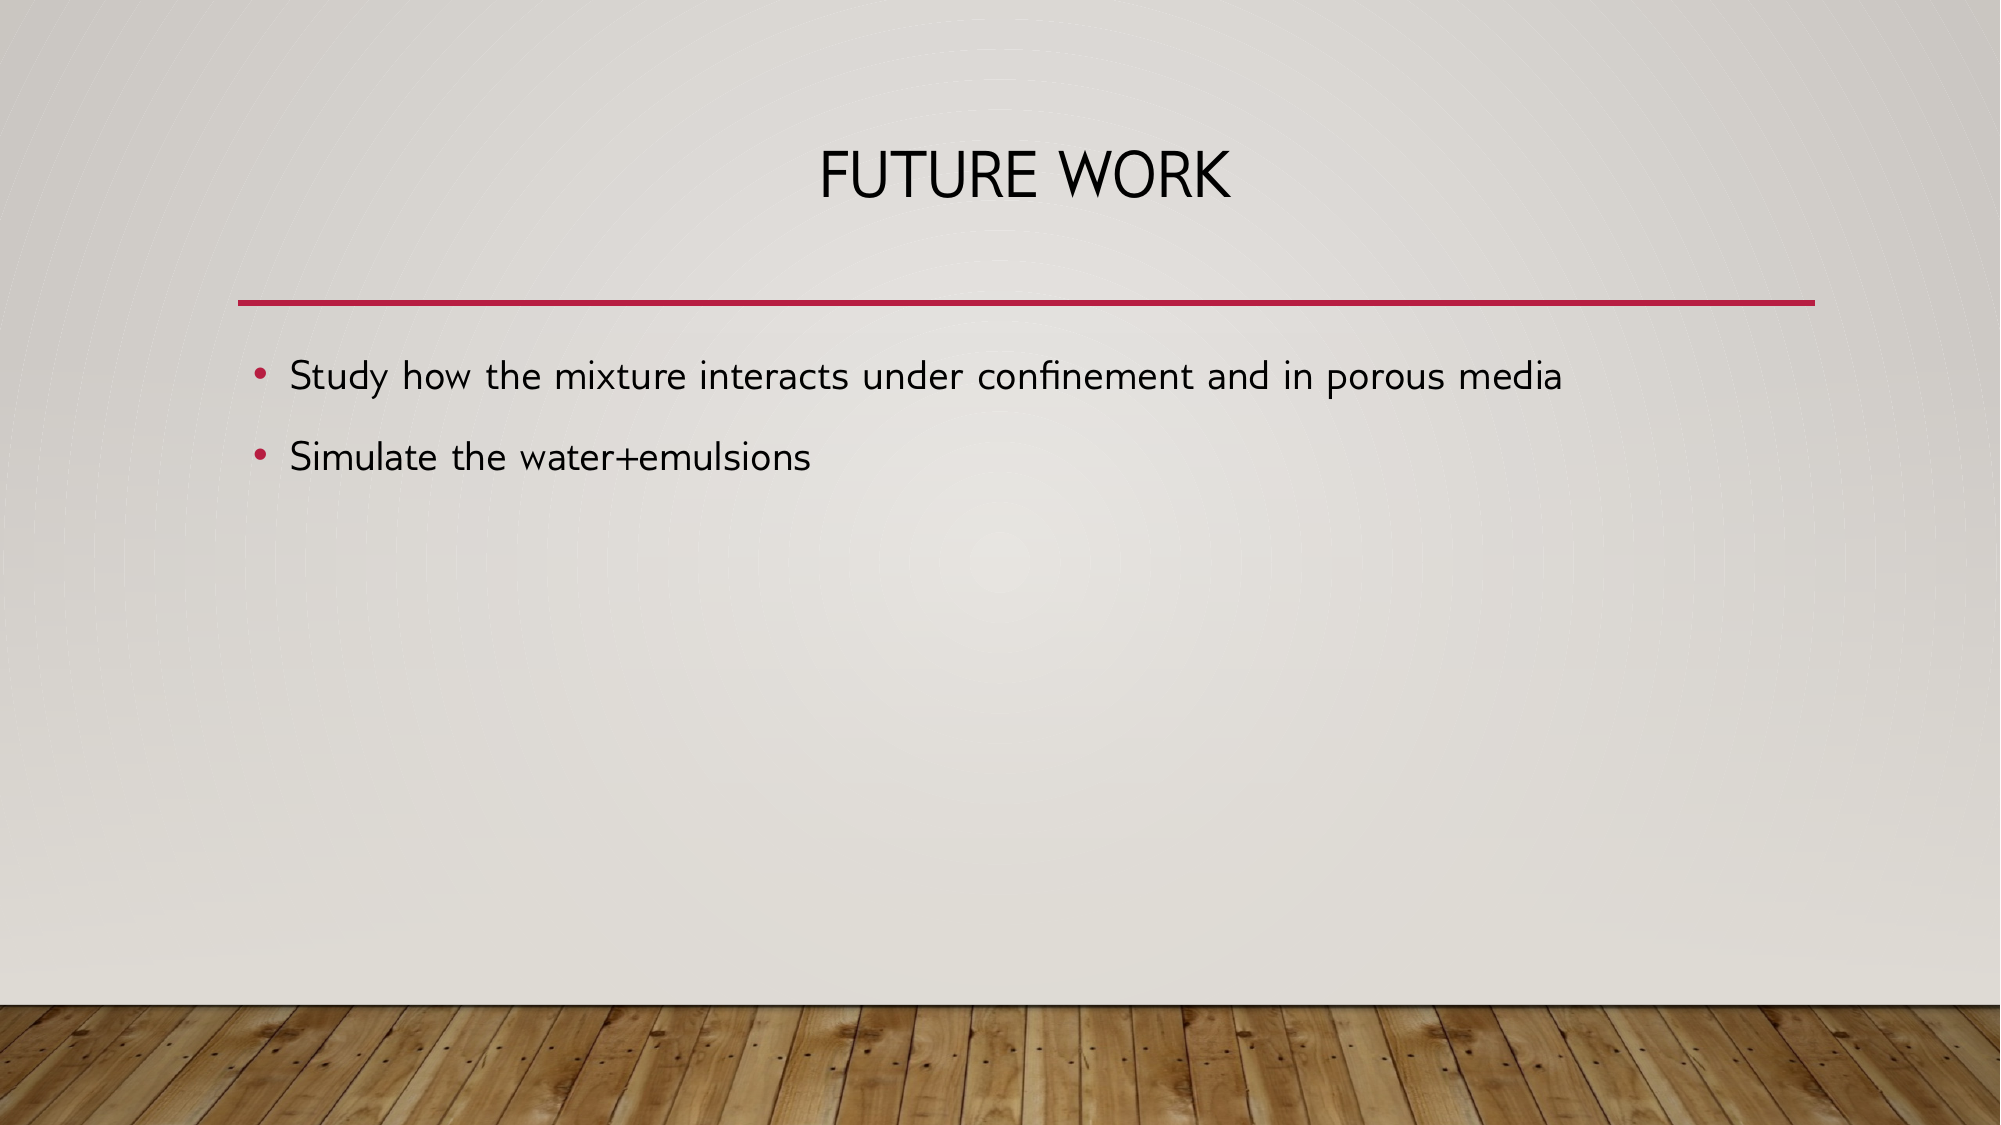

# FUTURE WORK
Study how the mixture interacts under confinement and in porous media
Simulate the water+emulsions